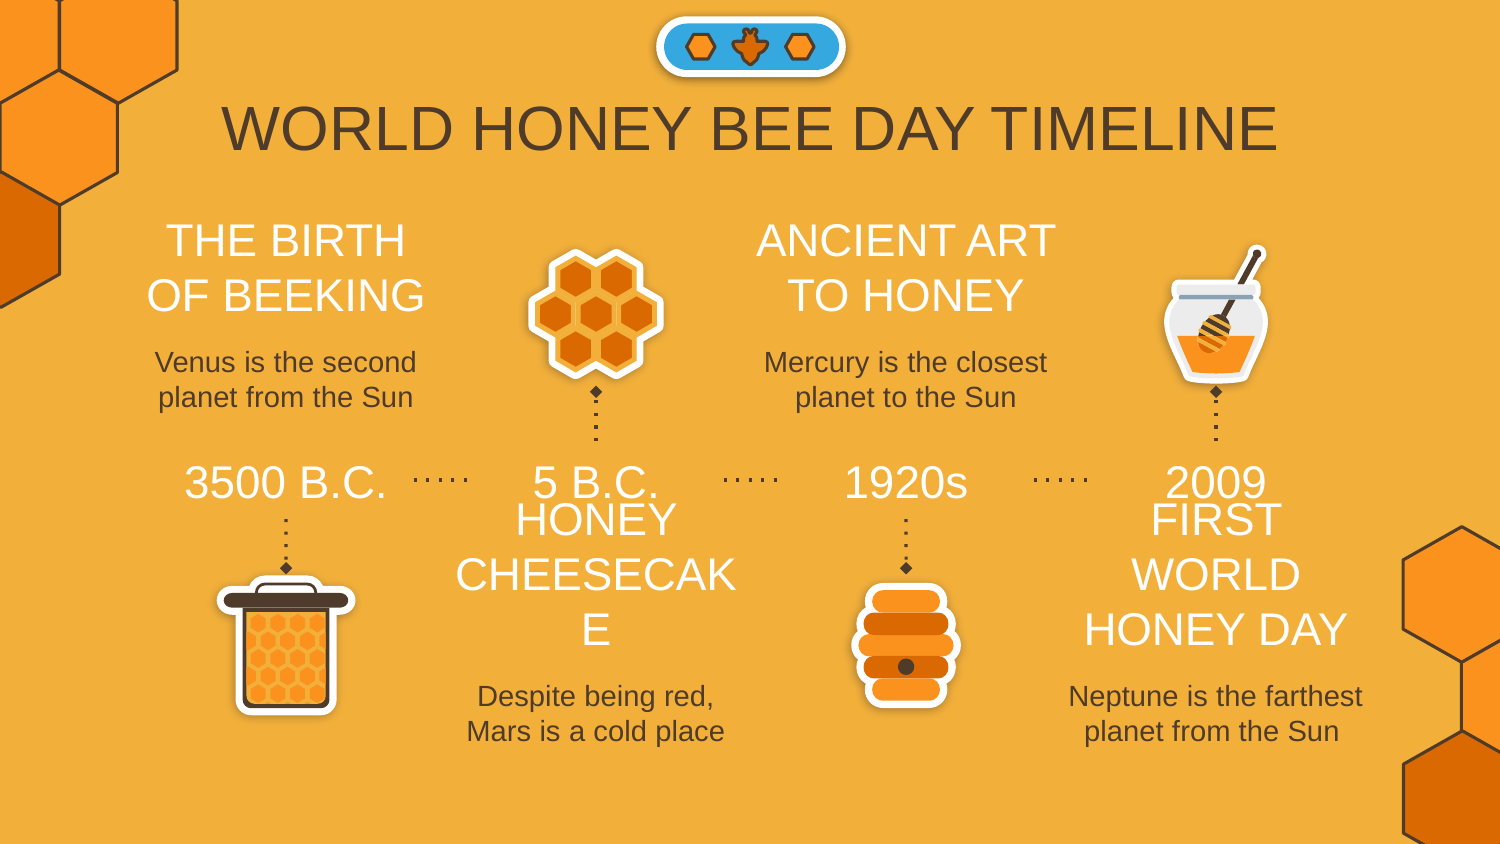

# WORLD HONEY BEE DAY TIMELINE
THE BIRTH OF BEEKING
ANCIENT ART TO HONEY

Venus is the second planet from the Sun
Mercury is the closest planet to the Sun
3500 B.C.
5 B.C.
1920s
2009
HONEY CHEESECAKE
FIRST WORLD HONEY DAY

Despite being red, Mars is a cold place
Neptune is the farthest planet from the Sun